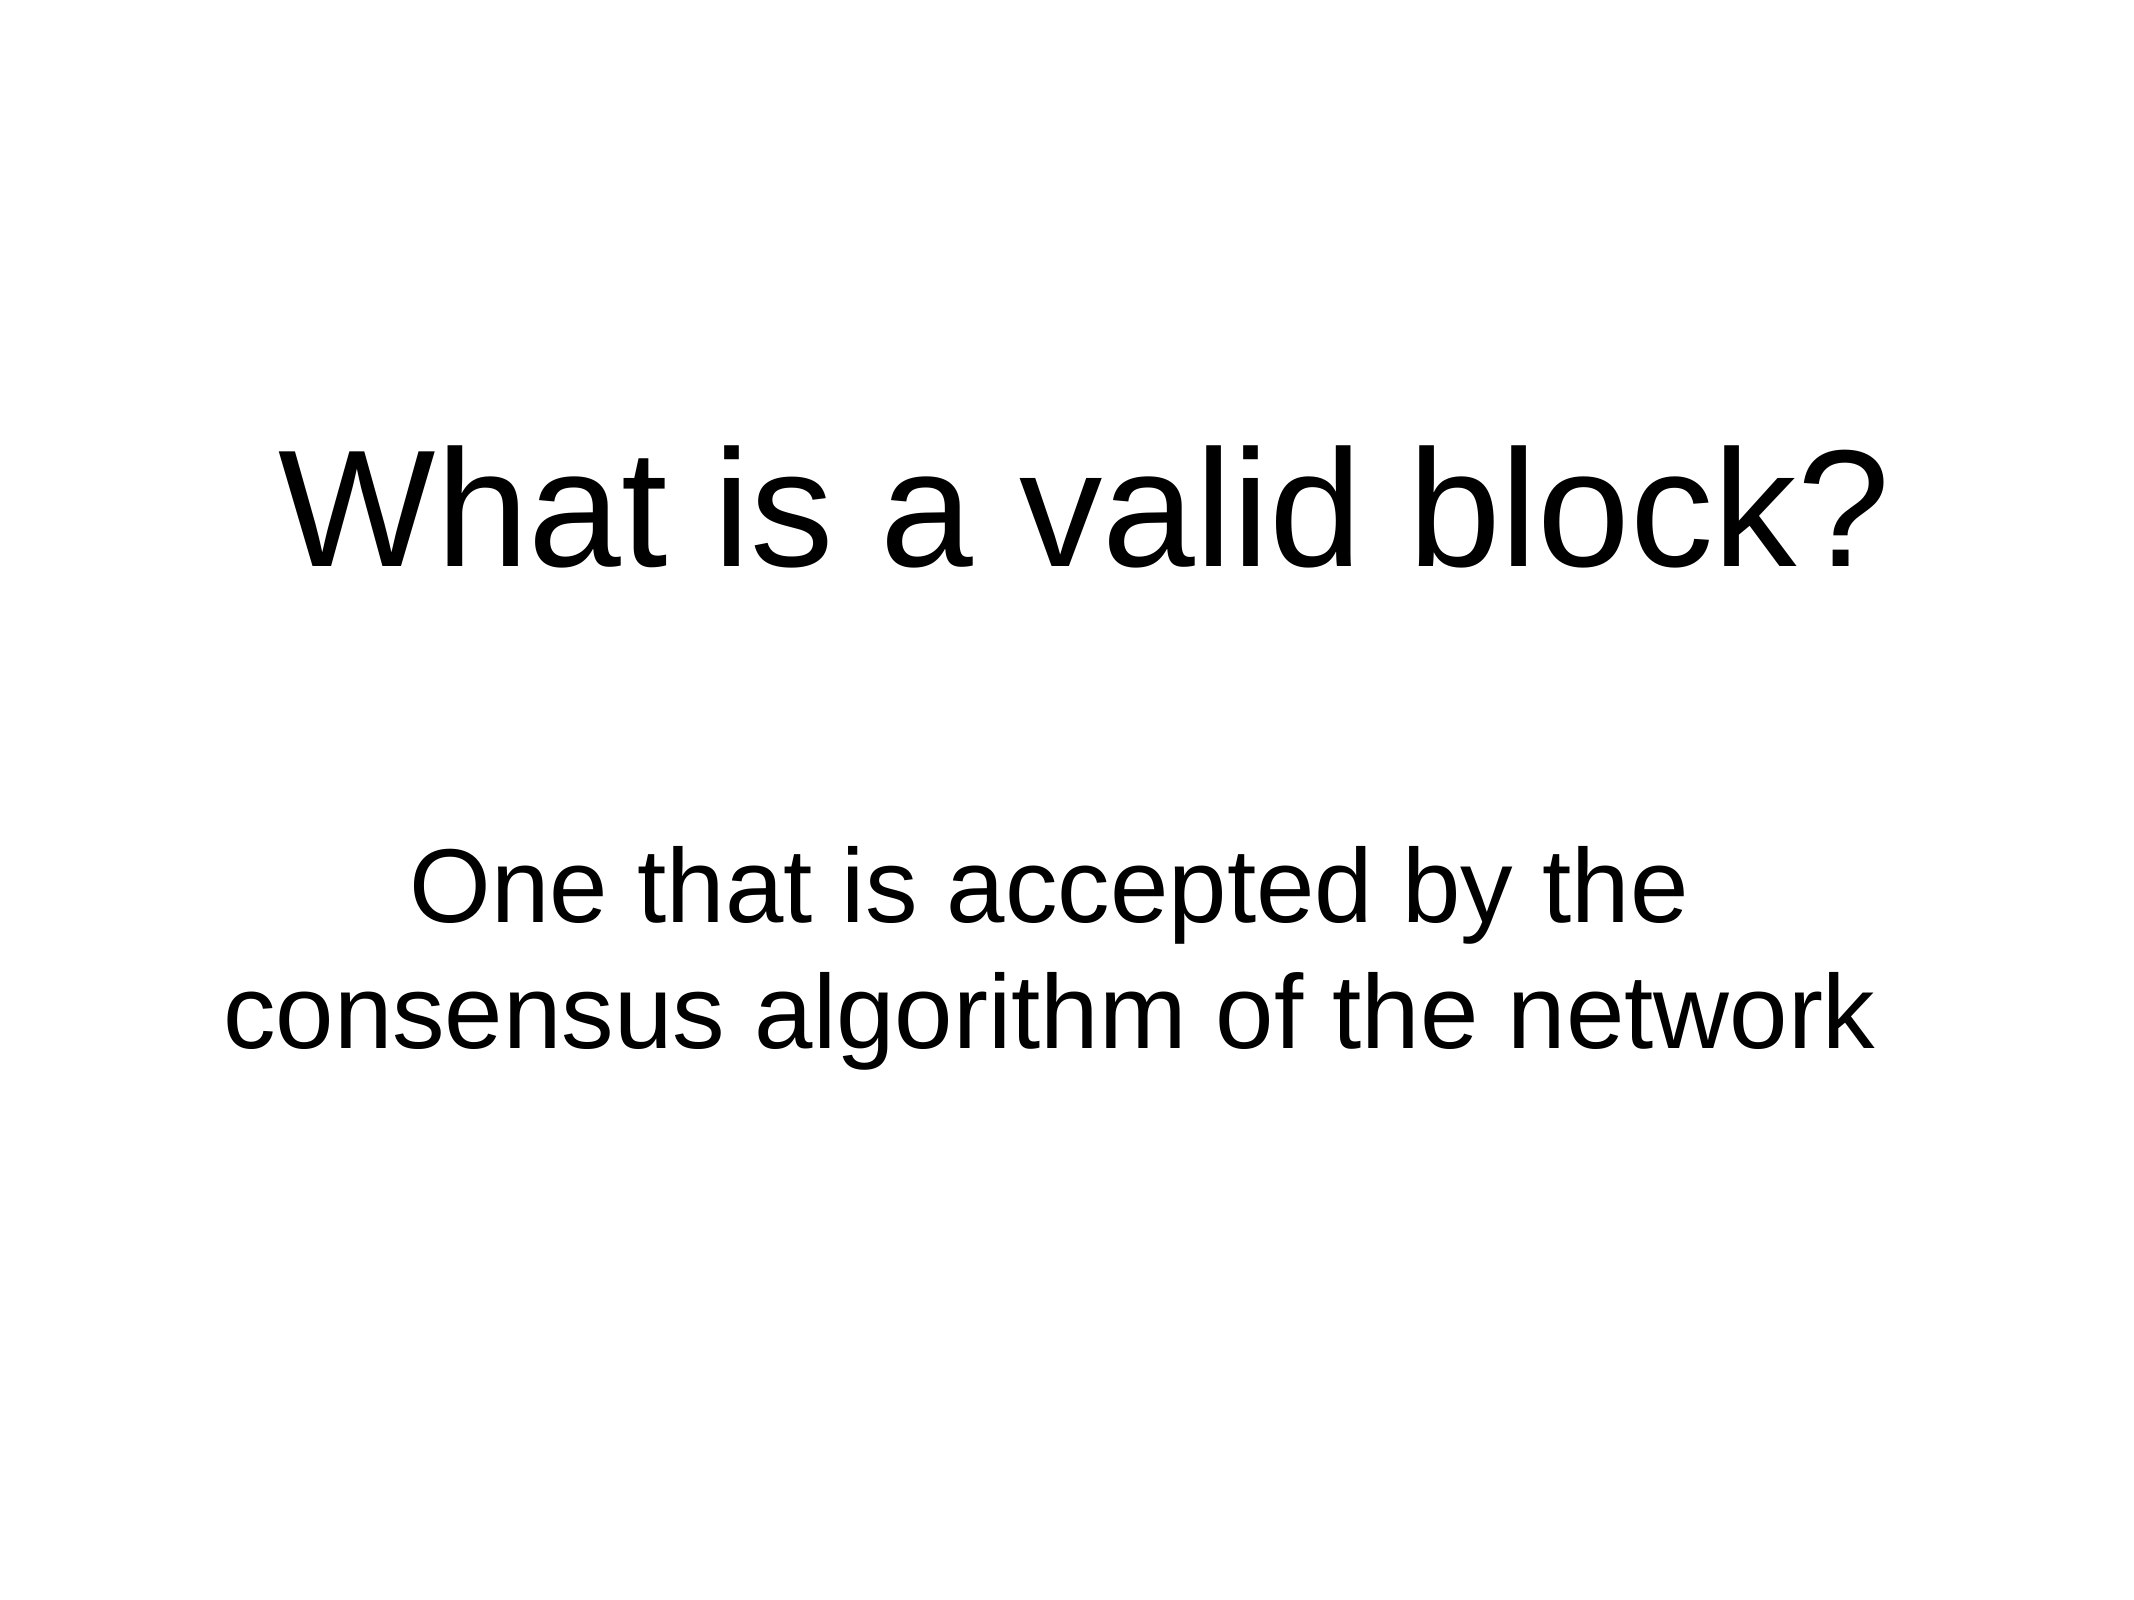

32
# What is a valid block?
One that is accepted by the consensus algorithm of the network